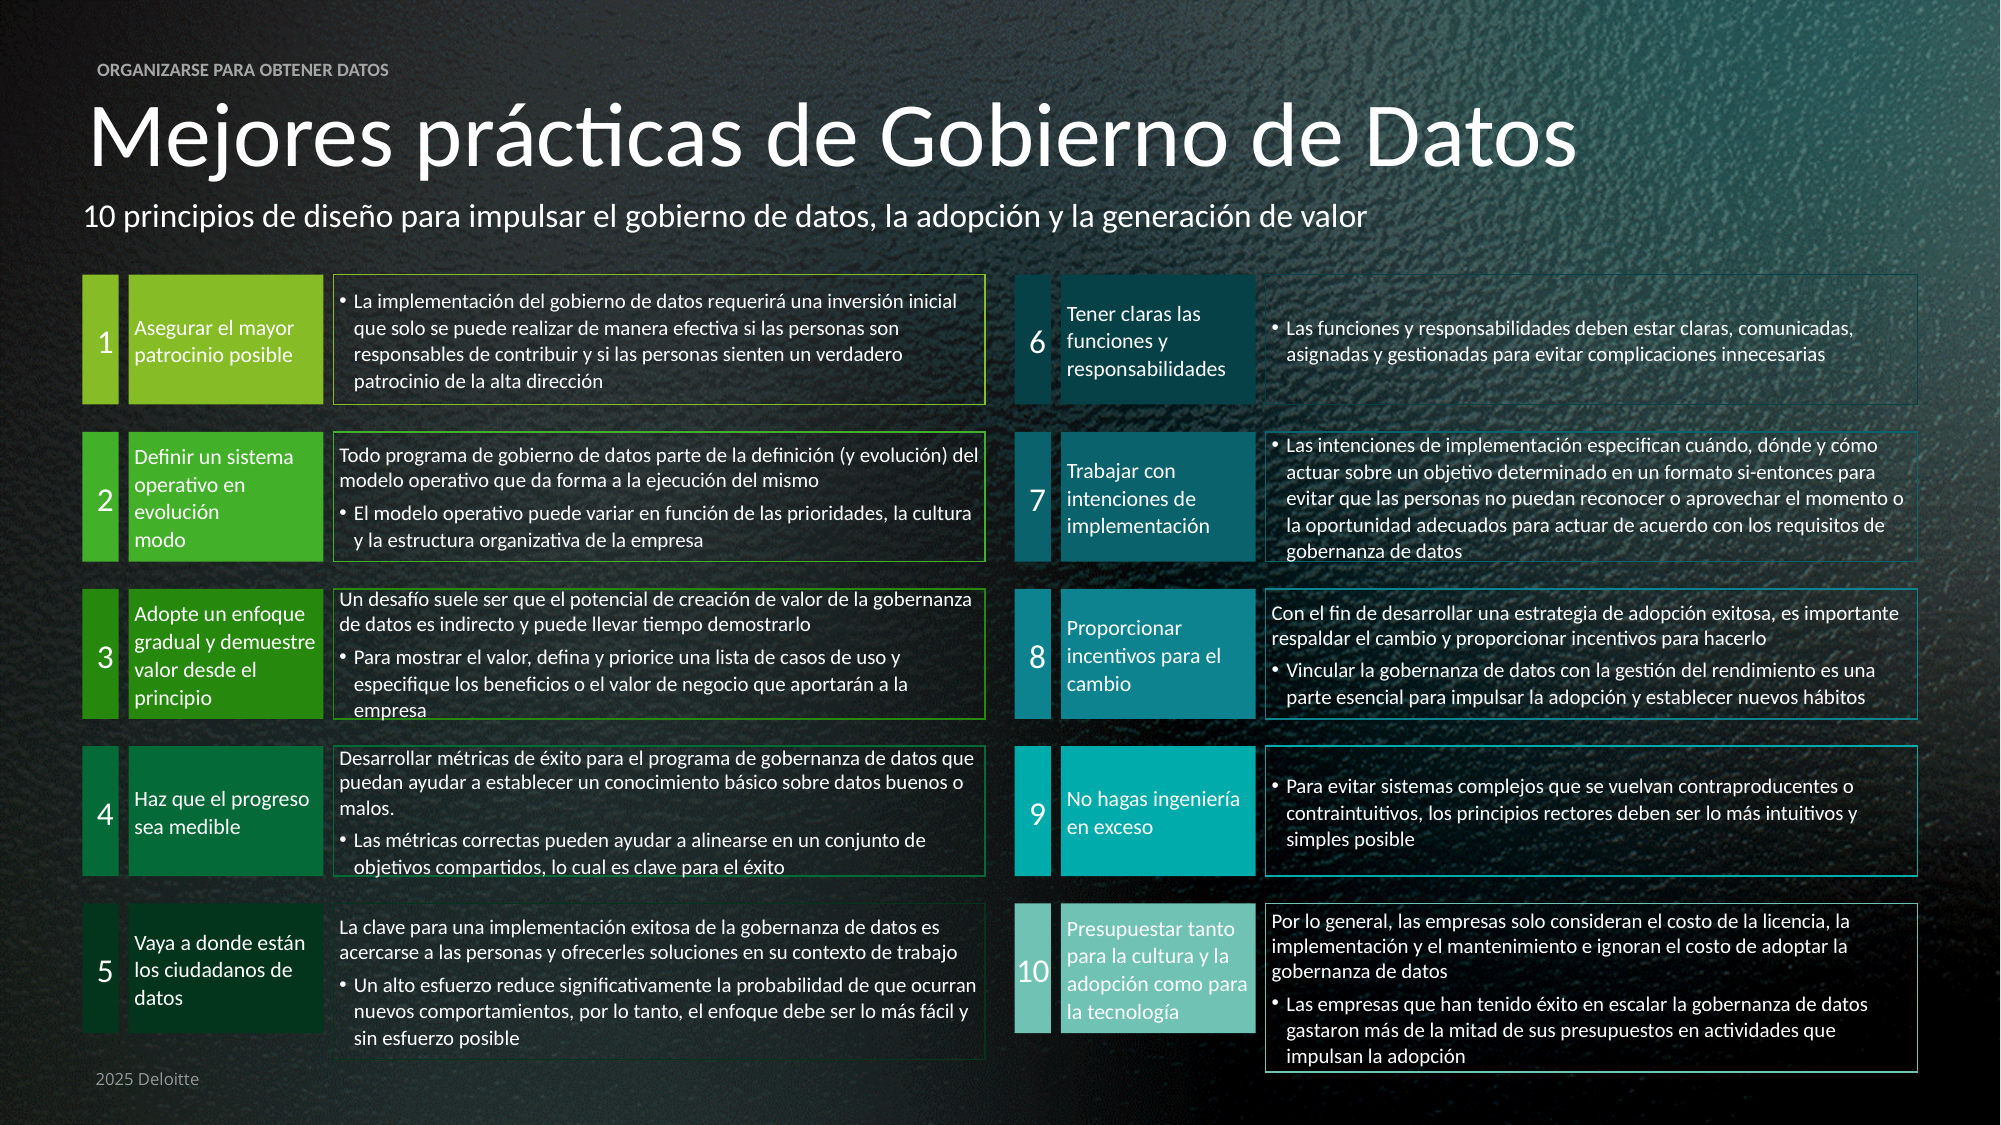

Organizarse para obtener datos
# Mejores prácticas de Gobierno de Datos
10 principios de diseño para impulsar el gobierno de datos, la adopción y la generación de valor
1
Asegurar el mayor patrocinio posible
6
Tener claras las funciones y responsabilidades
La implementación del gobierno de datos requerirá una inversión inicial que solo se puede realizar de manera efectiva si las personas son responsables de contribuir y si las personas sienten un verdadero patrocinio de la alta dirección
Las funciones y responsabilidades deben estar claras, comunicadas, asignadas y gestionadas para evitar complicaciones innecesarias
2
Definir un sistema operativo en evolución
modo
Todo programa de gobierno de datos parte de la definición (y evolución) del modelo operativo que da forma a la ejecución del mismo
El modelo operativo puede variar en función de las prioridades, la cultura y la estructura organizativa de la empresa
7
Trabajar con intenciones de implementación
Las intenciones de implementación especifican cuándo, dónde y cómo actuar sobre un objetivo determinado en un formato si-entonces para evitar que las personas no puedan reconocer o aprovechar el momento o la oportunidad adecuados para actuar de acuerdo con los requisitos de gobernanza de datos
Un desafío suele ser que el potencial de creación de valor de la gobernanza de datos es indirecto y puede llevar tiempo demostrarlo
Para mostrar el valor, defina y priorice una lista de casos de uso y especifique los beneficios o el valor de negocio que aportarán a la empresa
Con el fin de desarrollar una estrategia de adopción exitosa, es importante respaldar el cambio y proporcionar incentivos para hacerlo
Vincular la gobernanza de datos con la gestión del rendimiento es una parte esencial para impulsar la adopción y establecer nuevos hábitos
3
Adopte un enfoque gradual y demuestre valor desde el principio
8
Proporcionar incentivos para el cambio
Desarrollar métricas de éxito para el programa de gobernanza de datos que puedan ayudar a establecer un conocimiento básico sobre datos buenos o malos.
Las métricas correctas pueden ayudar a alinearse en un conjunto de objetivos compartidos, lo cual es clave para el éxito
Para evitar sistemas complejos que se vuelvan contraproducentes o contraintuitivos, los principios rectores deben ser lo más intuitivos y simples posible
4
Haz que el progreso sea medible
9
No hagas ingeniería en exceso
5
Vaya a donde están los ciudadanos de datos
La clave para una implementación exitosa de la gobernanza de datos es acercarse a las personas y ofrecerles soluciones en su contexto de trabajo
Un alto esfuerzo reduce significativamente la probabilidad de que ocurran nuevos comportamientos, por lo tanto, el enfoque debe ser lo más fácil y sin esfuerzo posible
10
Presupuestar tanto para la cultura y la adopción como para la tecnología
Por lo general, las empresas solo consideran el costo de la licencia, la implementación y el mantenimiento e ignoran el costo de adoptar la gobernanza de datos
Las empresas que han tenido éxito en escalar la gobernanza de datos gastaron más de la mitad de sus presupuestos en actividades que impulsan la adopción